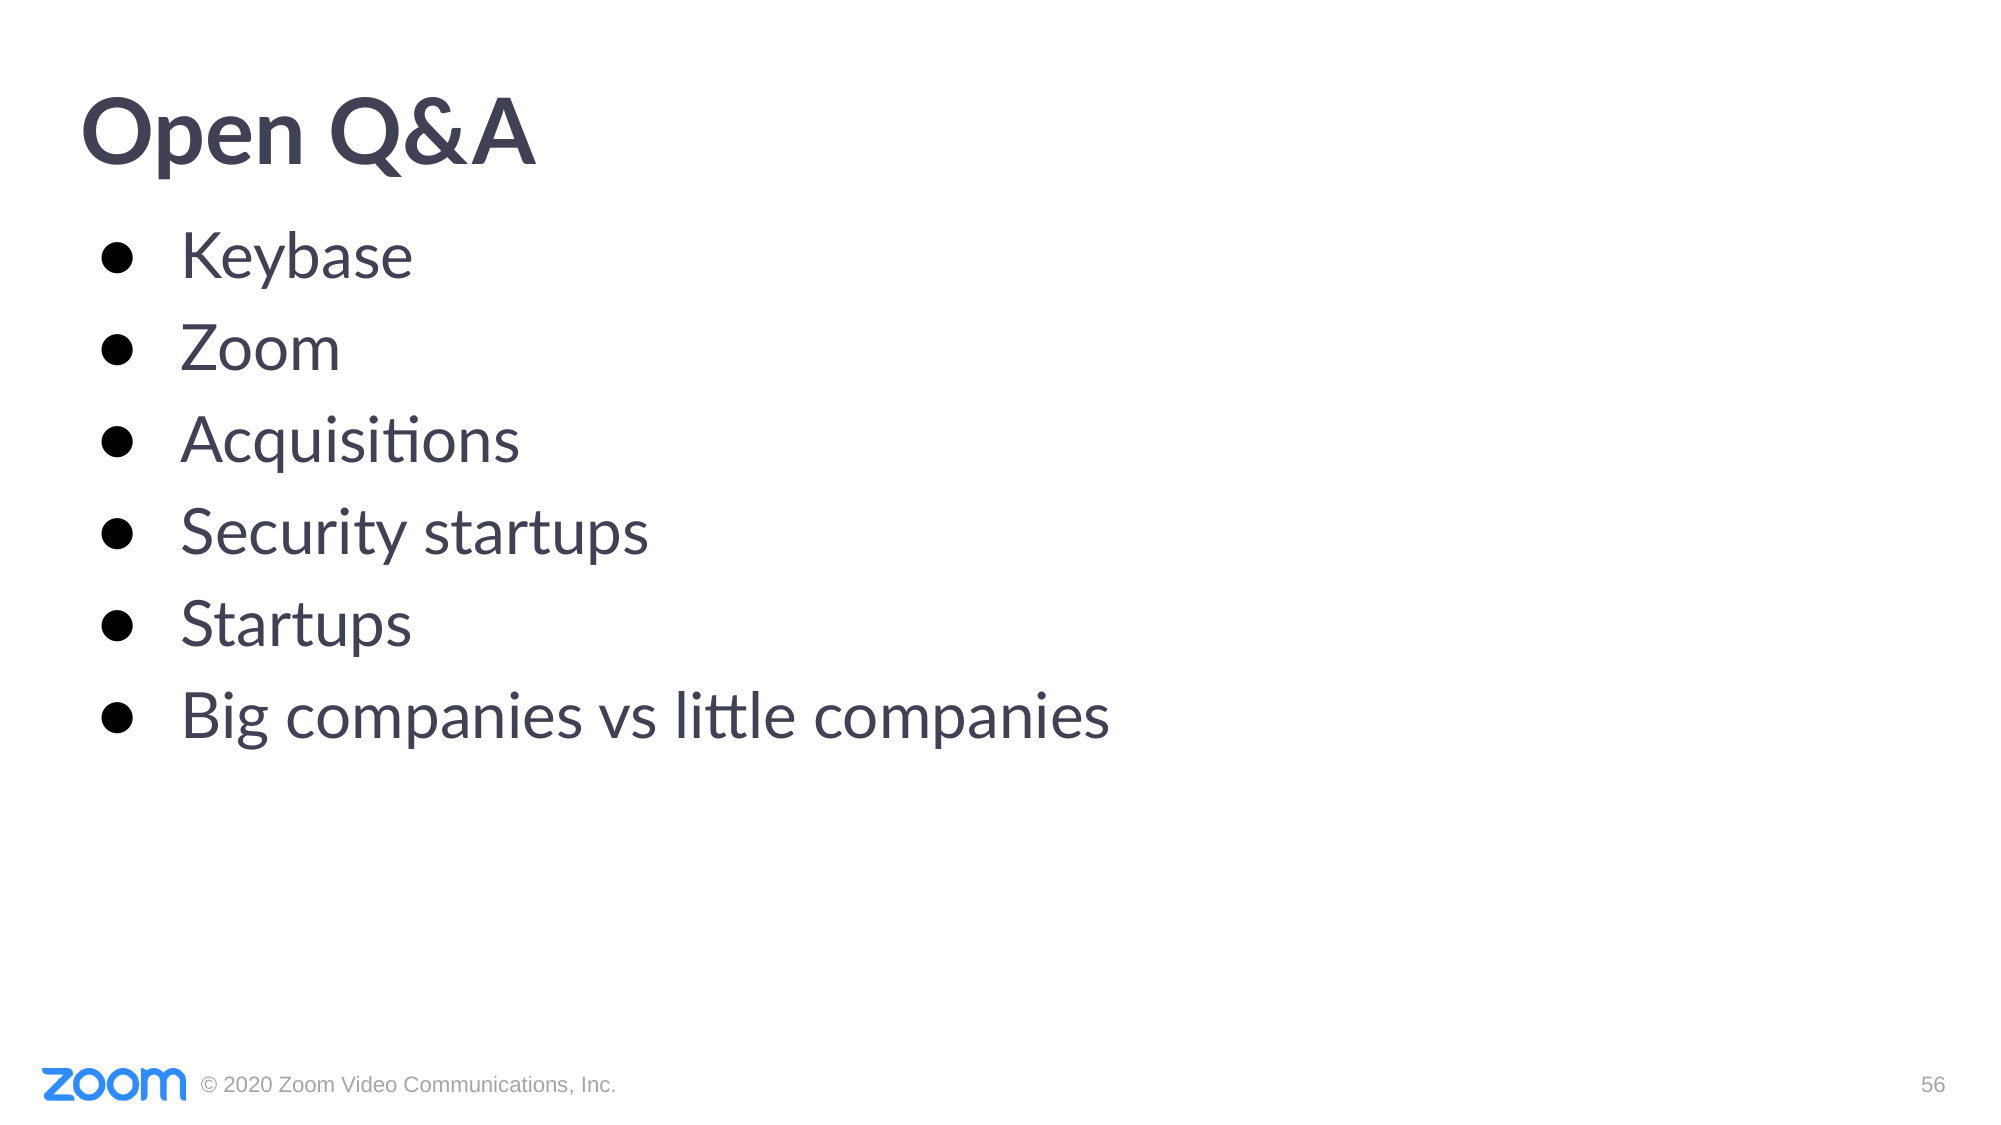

# Open Q&A
Keybase
Zoom
Acquisitions
Security startups
Startups
Big companies vs little companies